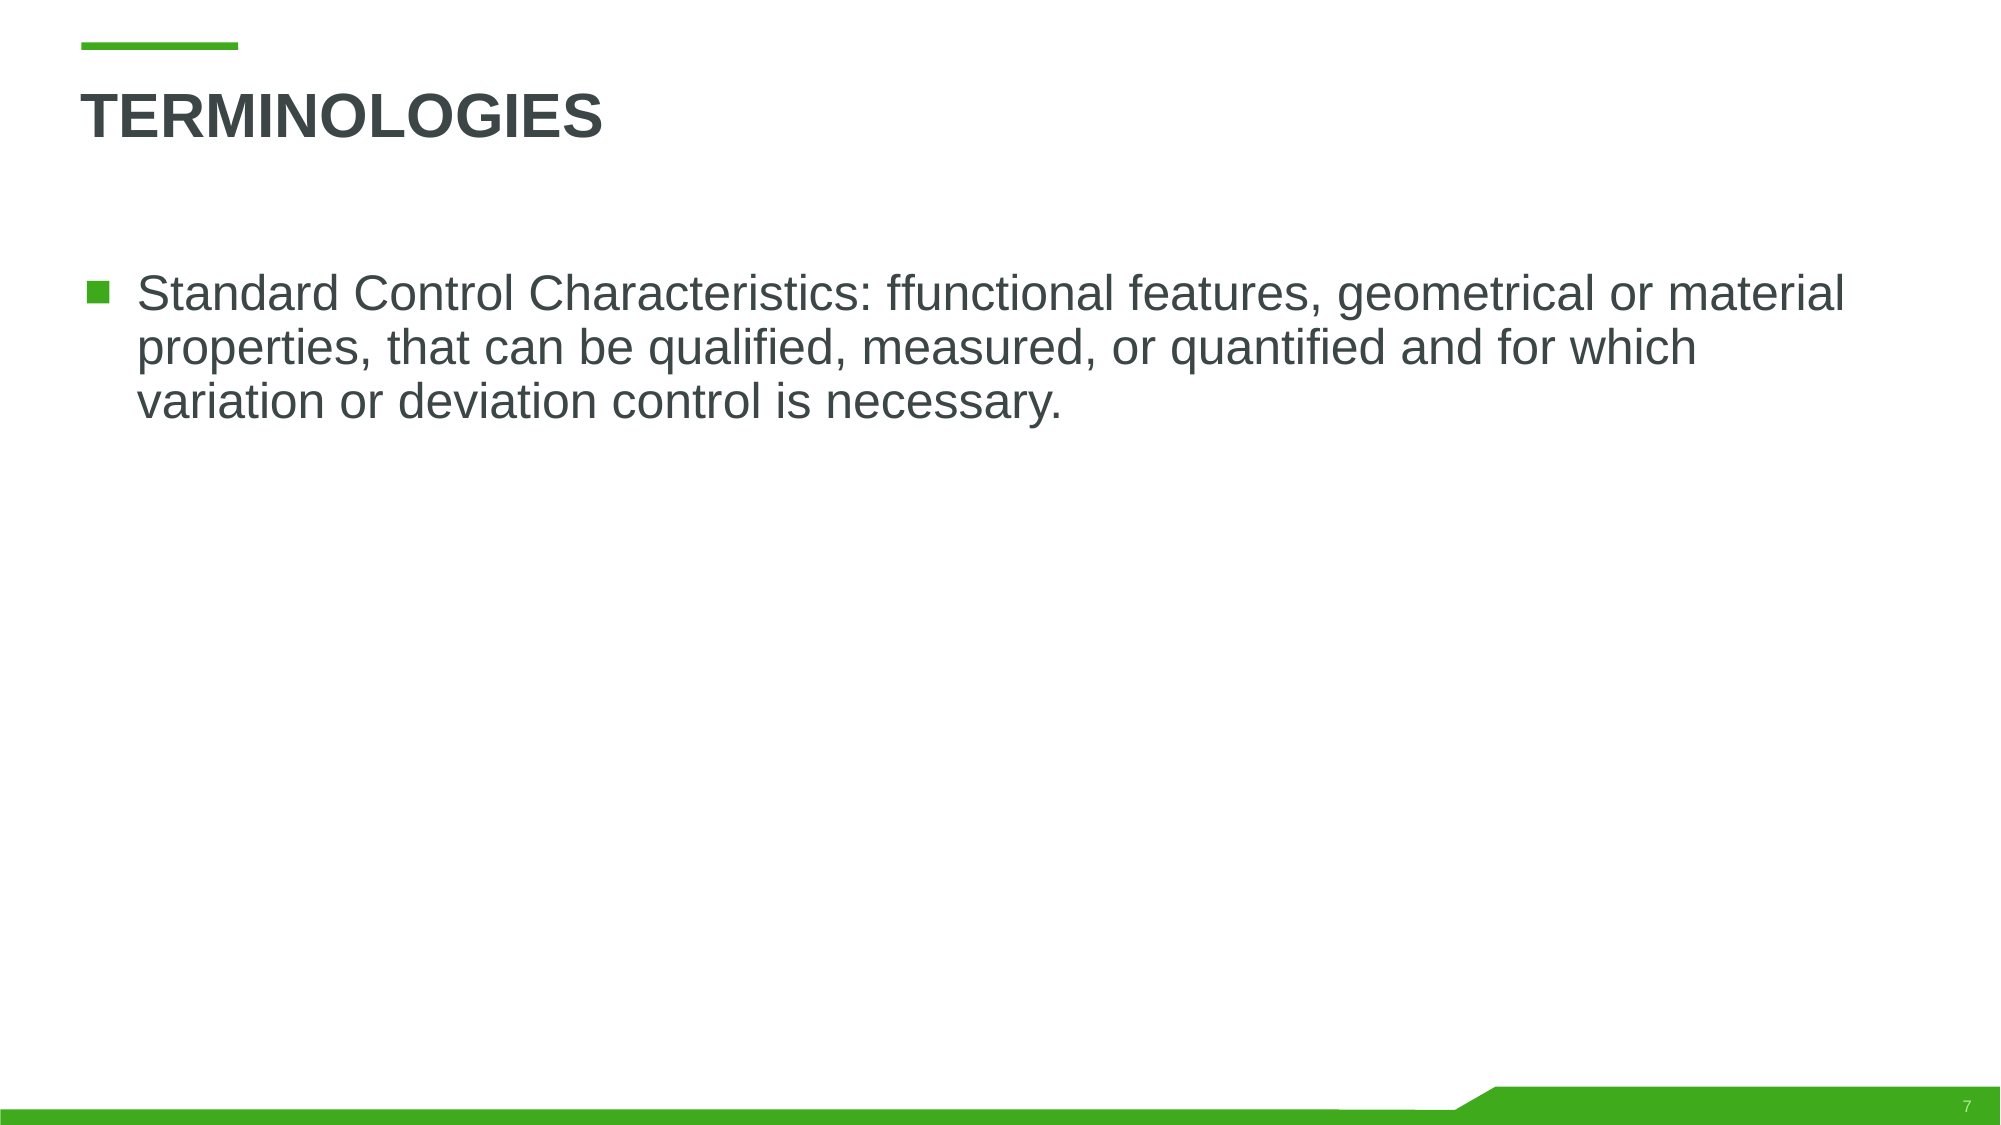

# terminologies
Standard Control Characteristics: ffunctional features, geometrical or material properties, that can be qualified, measured, or quantified and for which variation or deviation control is necessary.